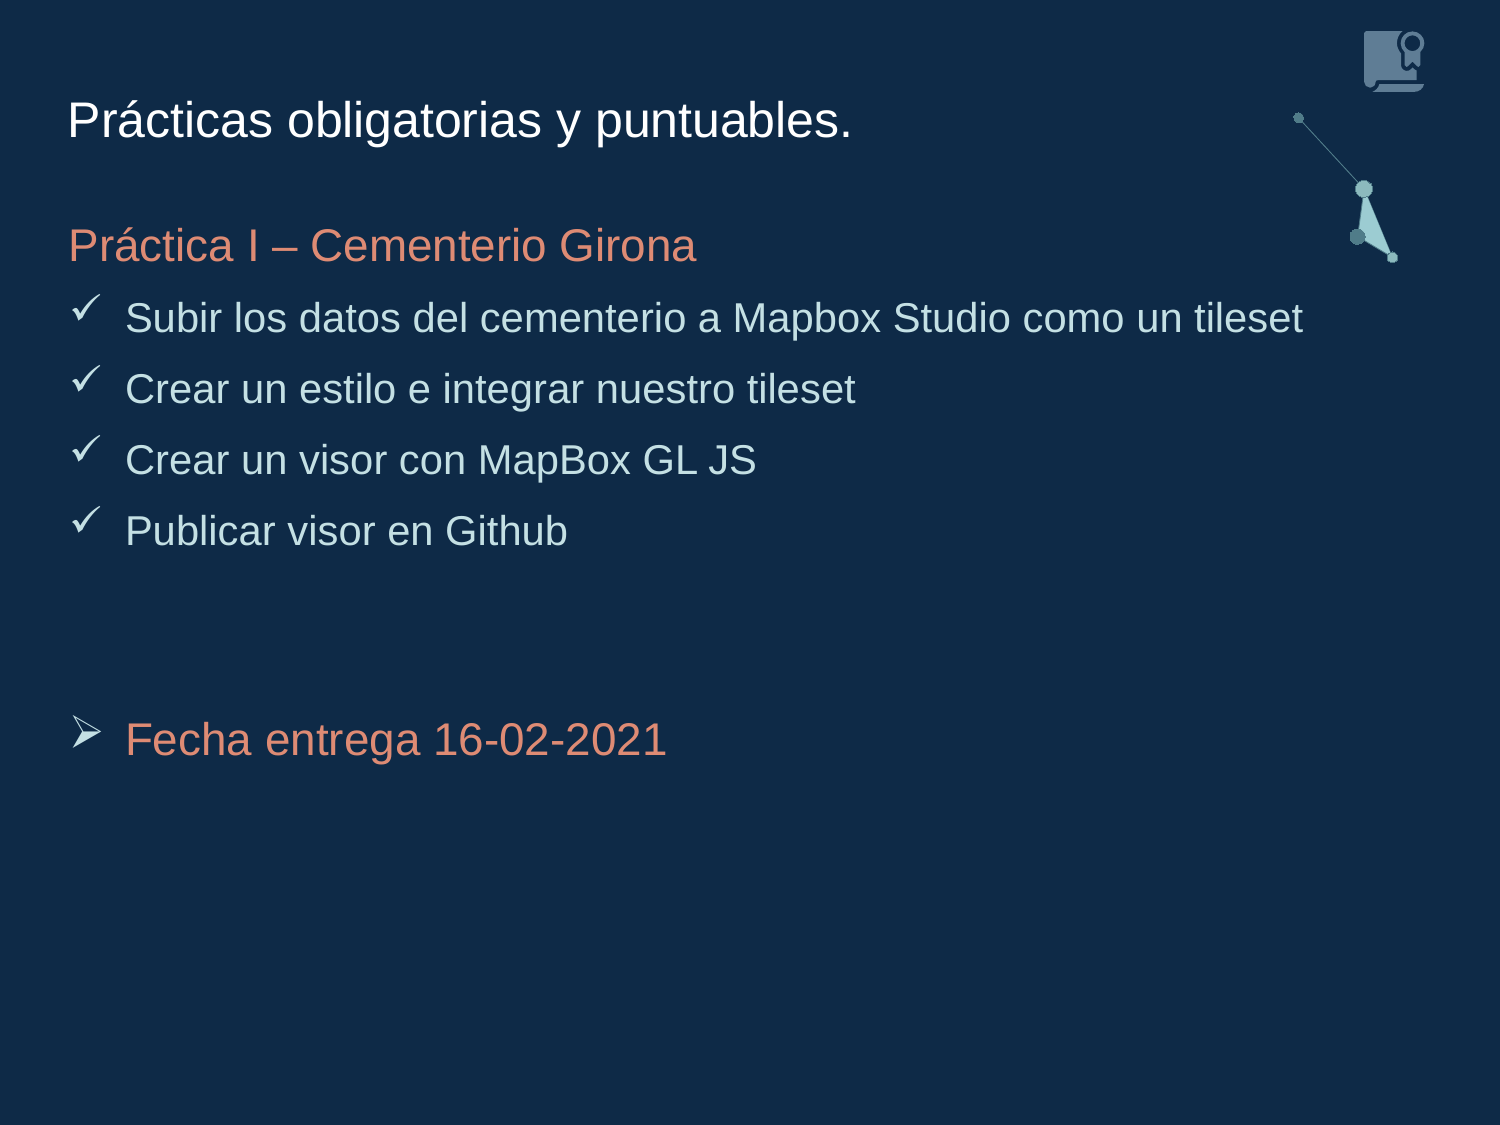

Prácticas obligatorias y puntuables.

Práctica I – Cementerio Girona
Subir los datos del cementerio a Mapbox Studio como un tileset
Crear un estilo e integrar nuestro tileset
Crear un visor con MapBox GL JS
Publicar visor en Github

Fecha entrega 16-02-2021